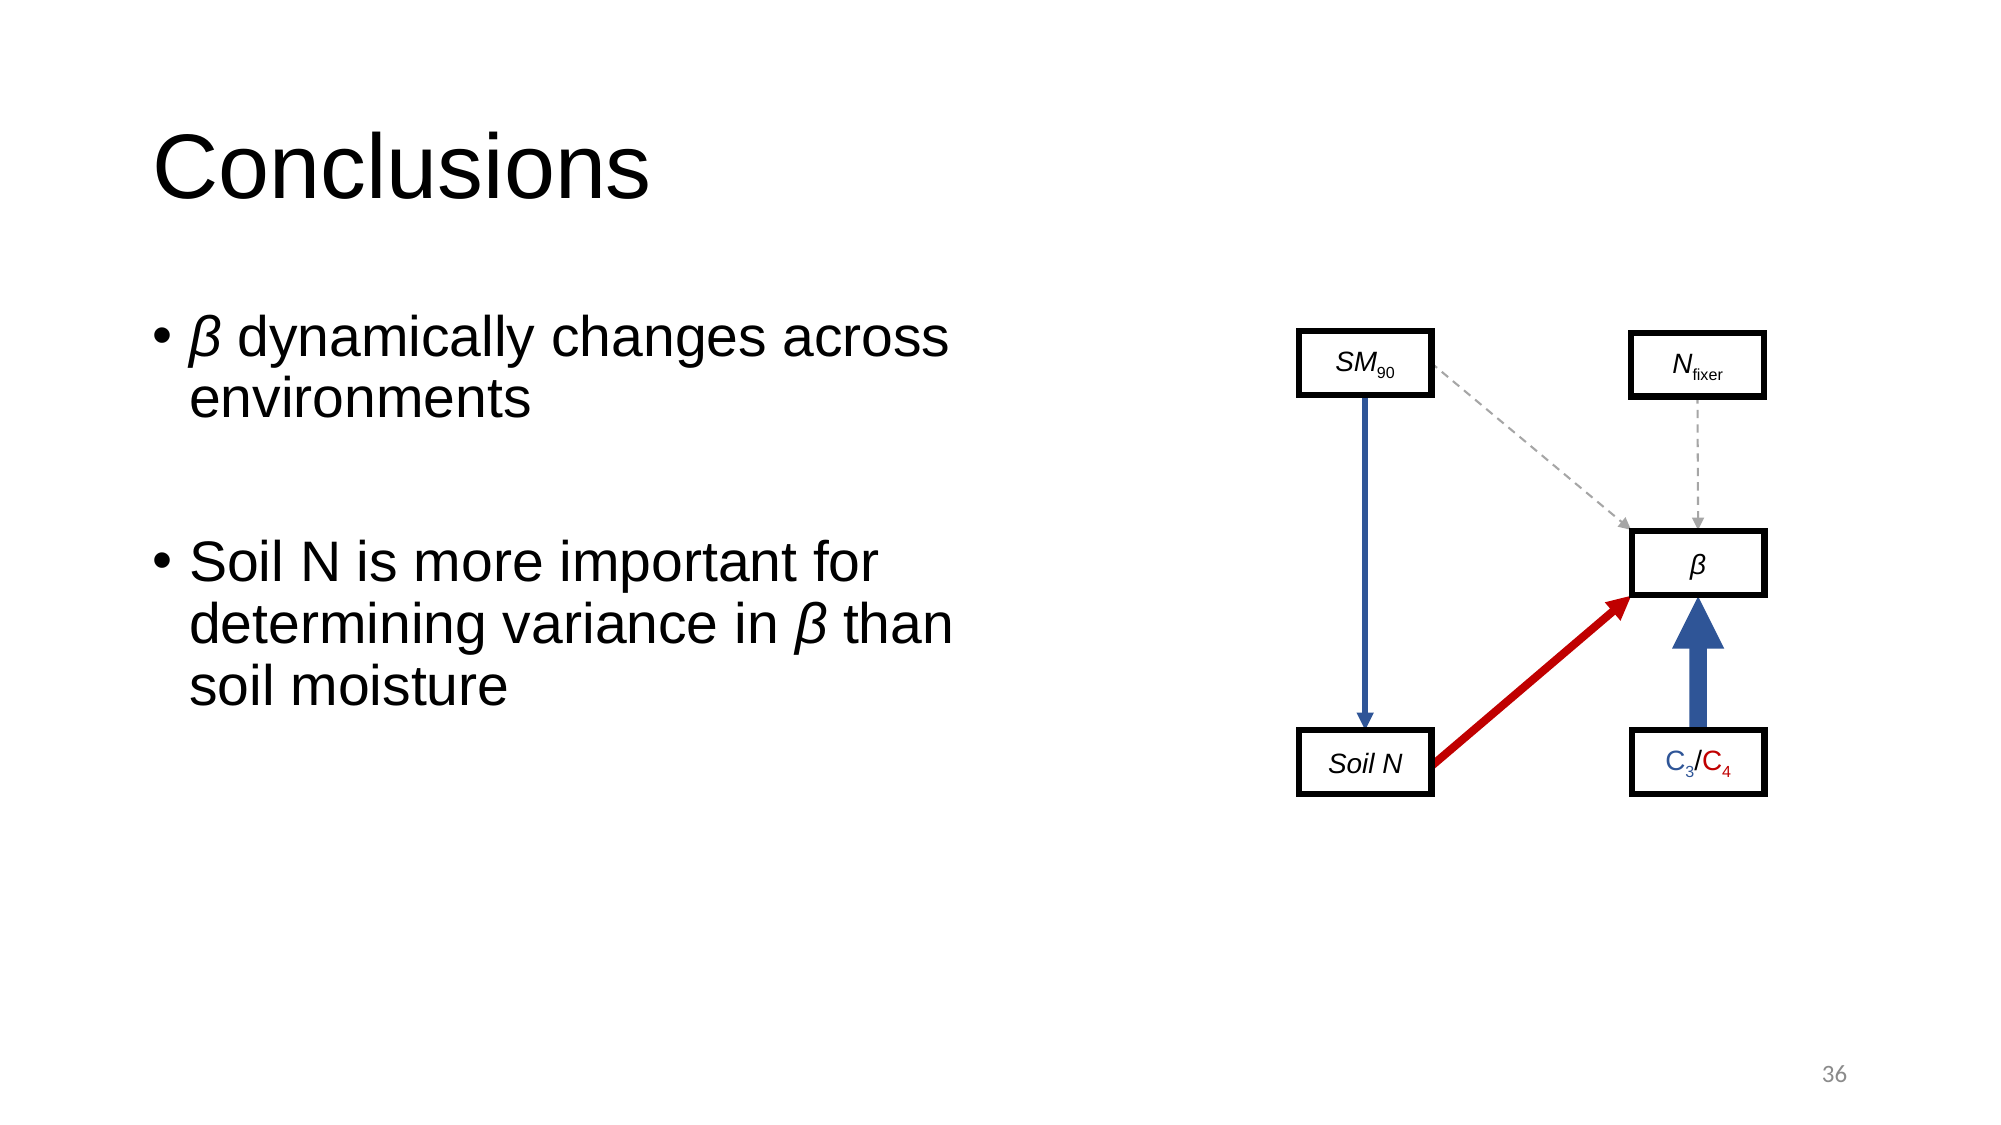

# Conclusions
β dynamically changes across environments

Soil N is more important for determining variance in β than soil moisture

Leaf N is both a direct and indirect product of soil N availability
SM90
Nfixer
β
C3/C4
Soil N
36